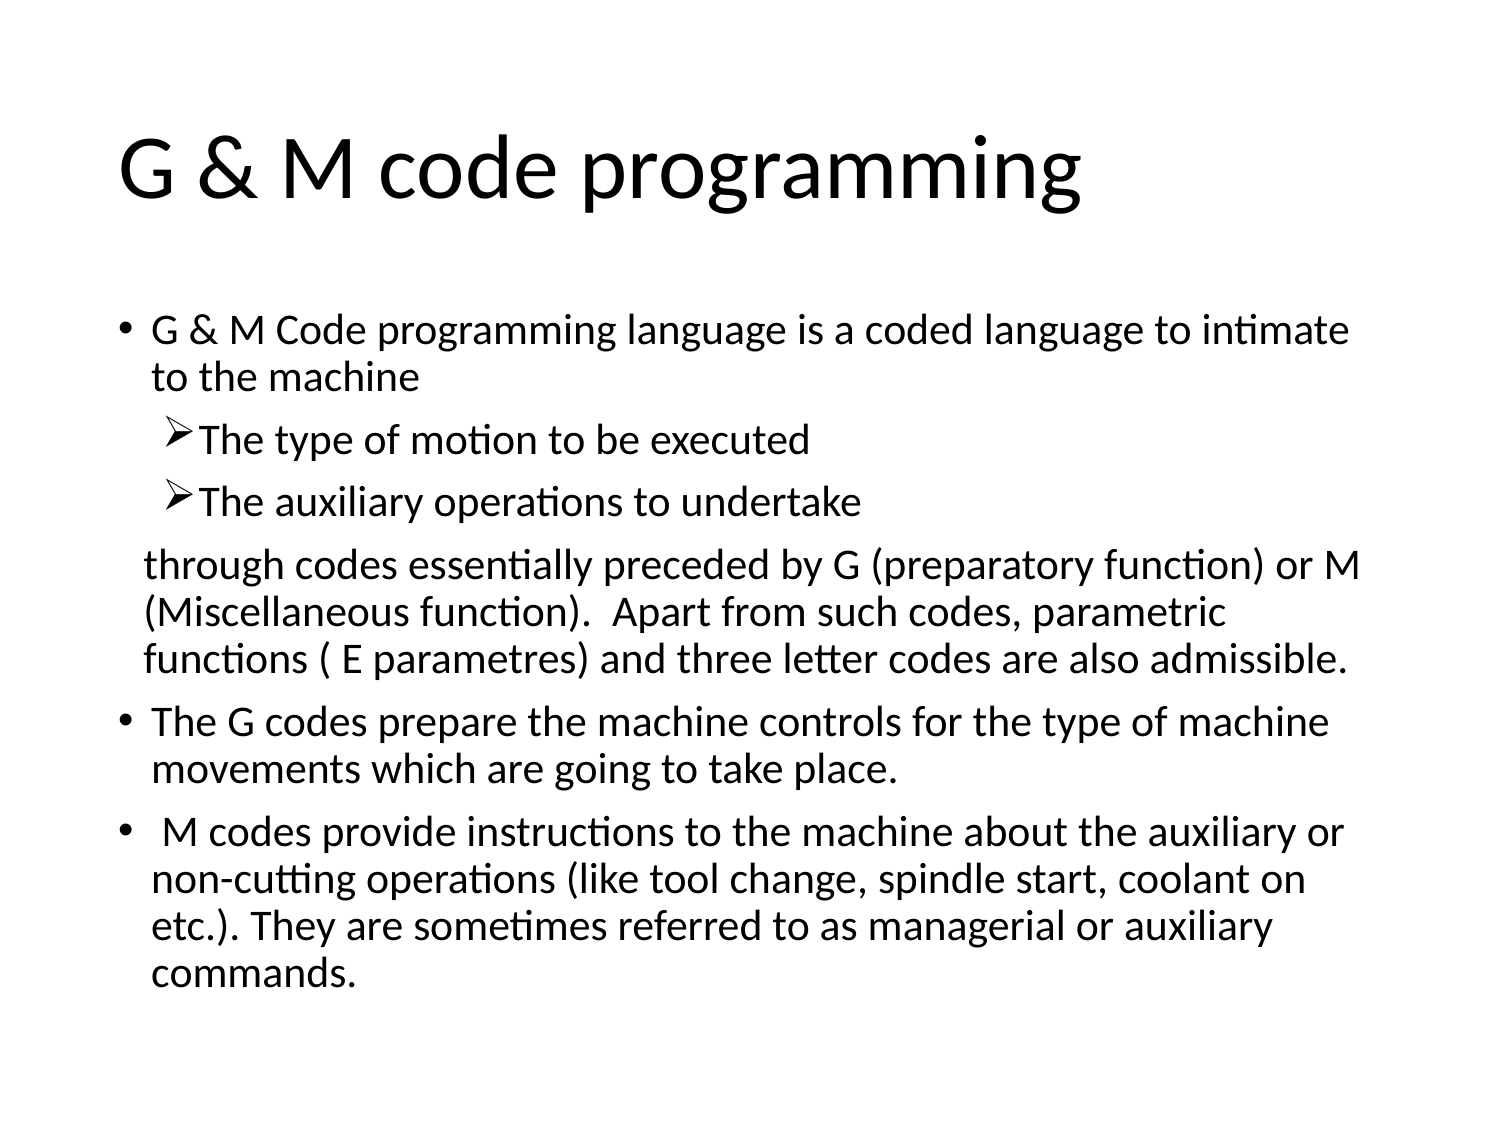

# G & M code programming
G & M Code programming language is a coded language to intimate to the machine
The type of motion to be executed
The auxiliary operations to undertake
through codes essentially preceded by G (preparatory function) or M (Miscellaneous function).  Apart from such codes, parametric functions ( E parametres) and three letter codes are also admissible.
The G codes prepare the machine controls for the type of machine movements which are going to take place.
 M codes provide instructions to the machine about the auxiliary or non-cutting operations (like tool change, spindle start, coolant on etc.). They are sometimes referred to as managerial or auxiliary commands.